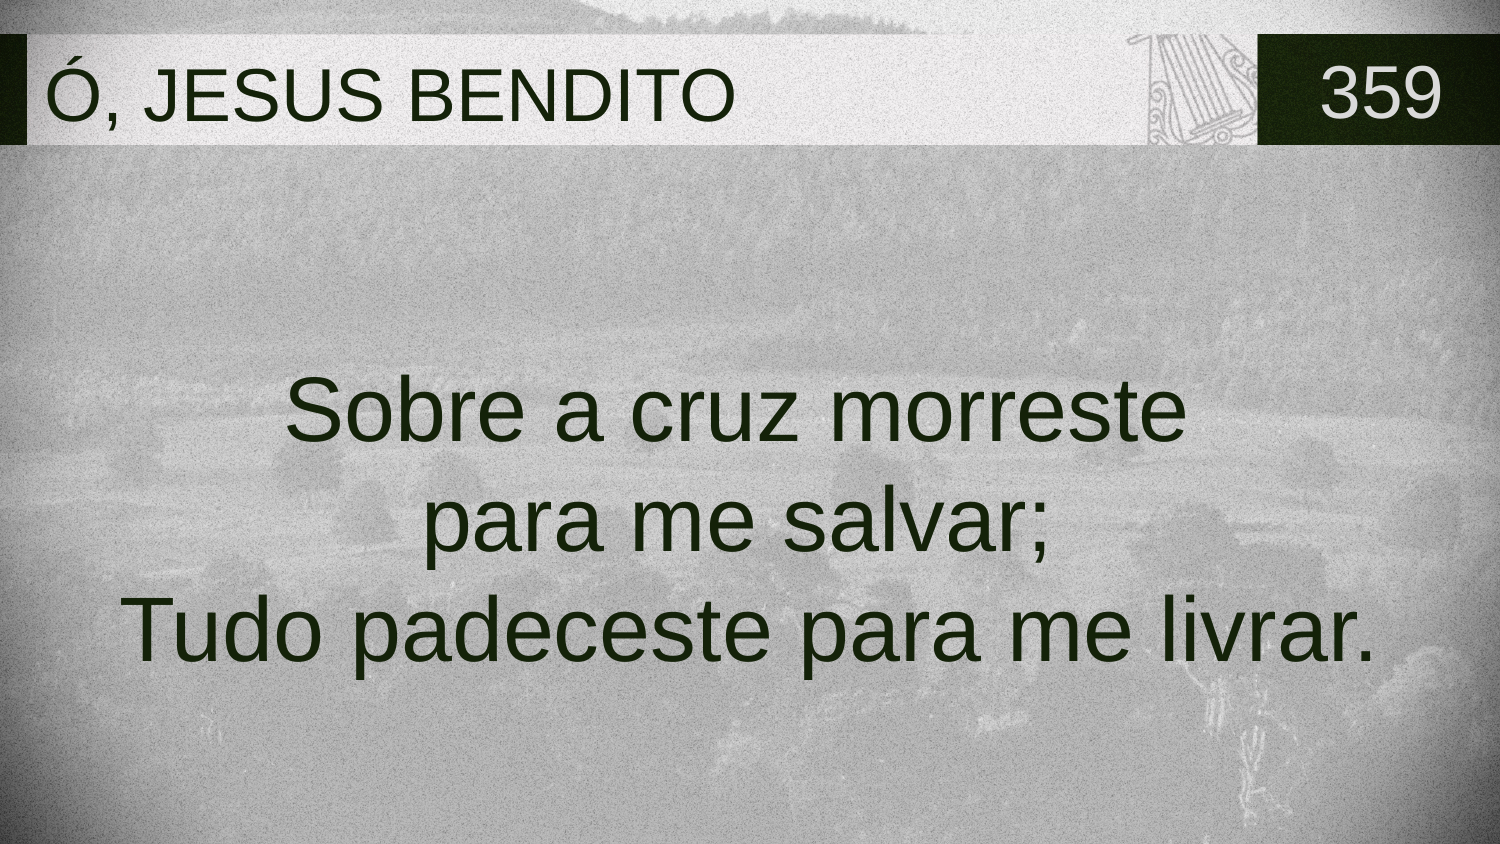

# Ó, JESUS BENDITO
359
Sobre a cruz morreste
para me salvar;
Tudo padeceste para me livrar.